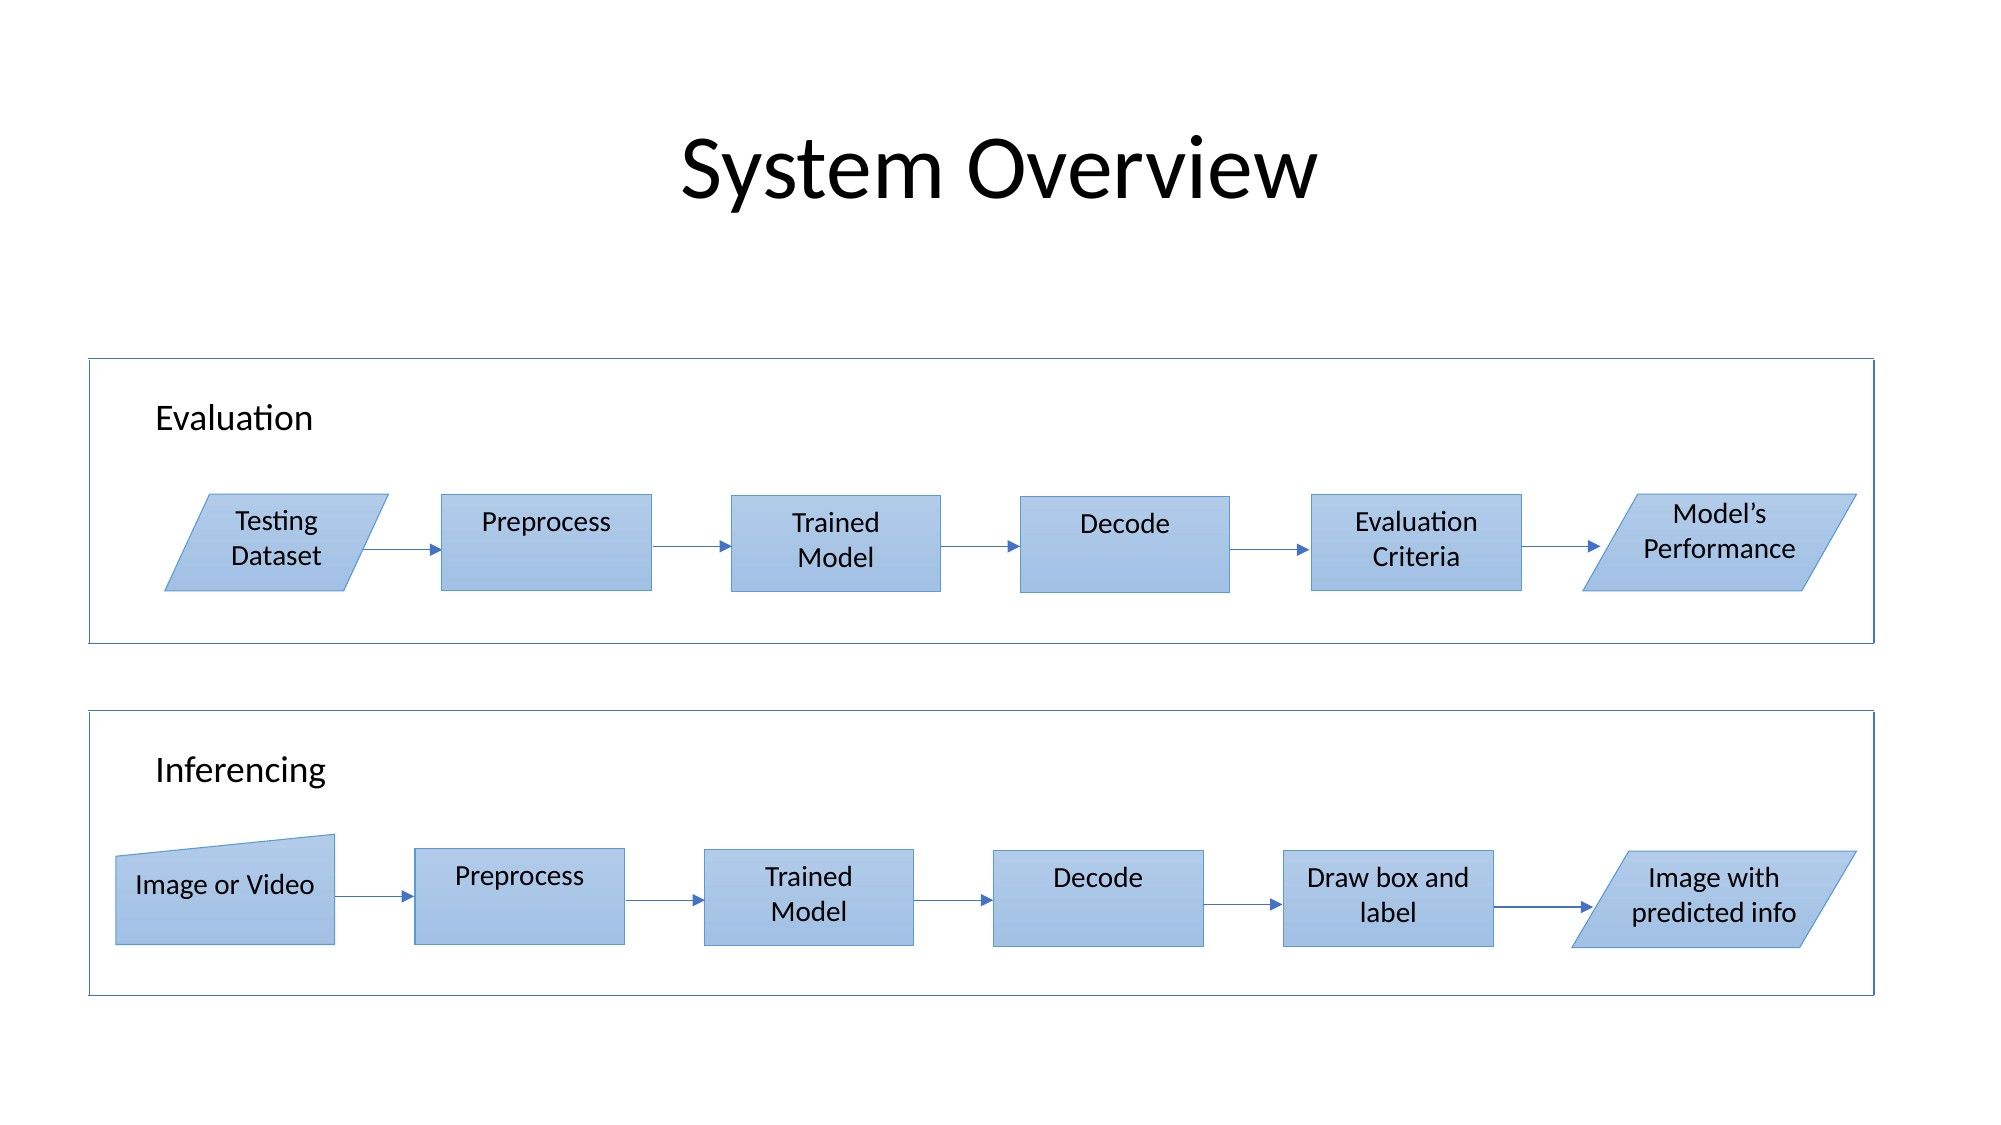

# System Overview
Evaluation
Testing Dataset

Model’s Performance

Preprocess

Evaluation Criteria

Trained
Model

Decode

Inferencing
Image or Video

Preprocess

Trained
Model

Decode

Draw box and label

Image with predicted info